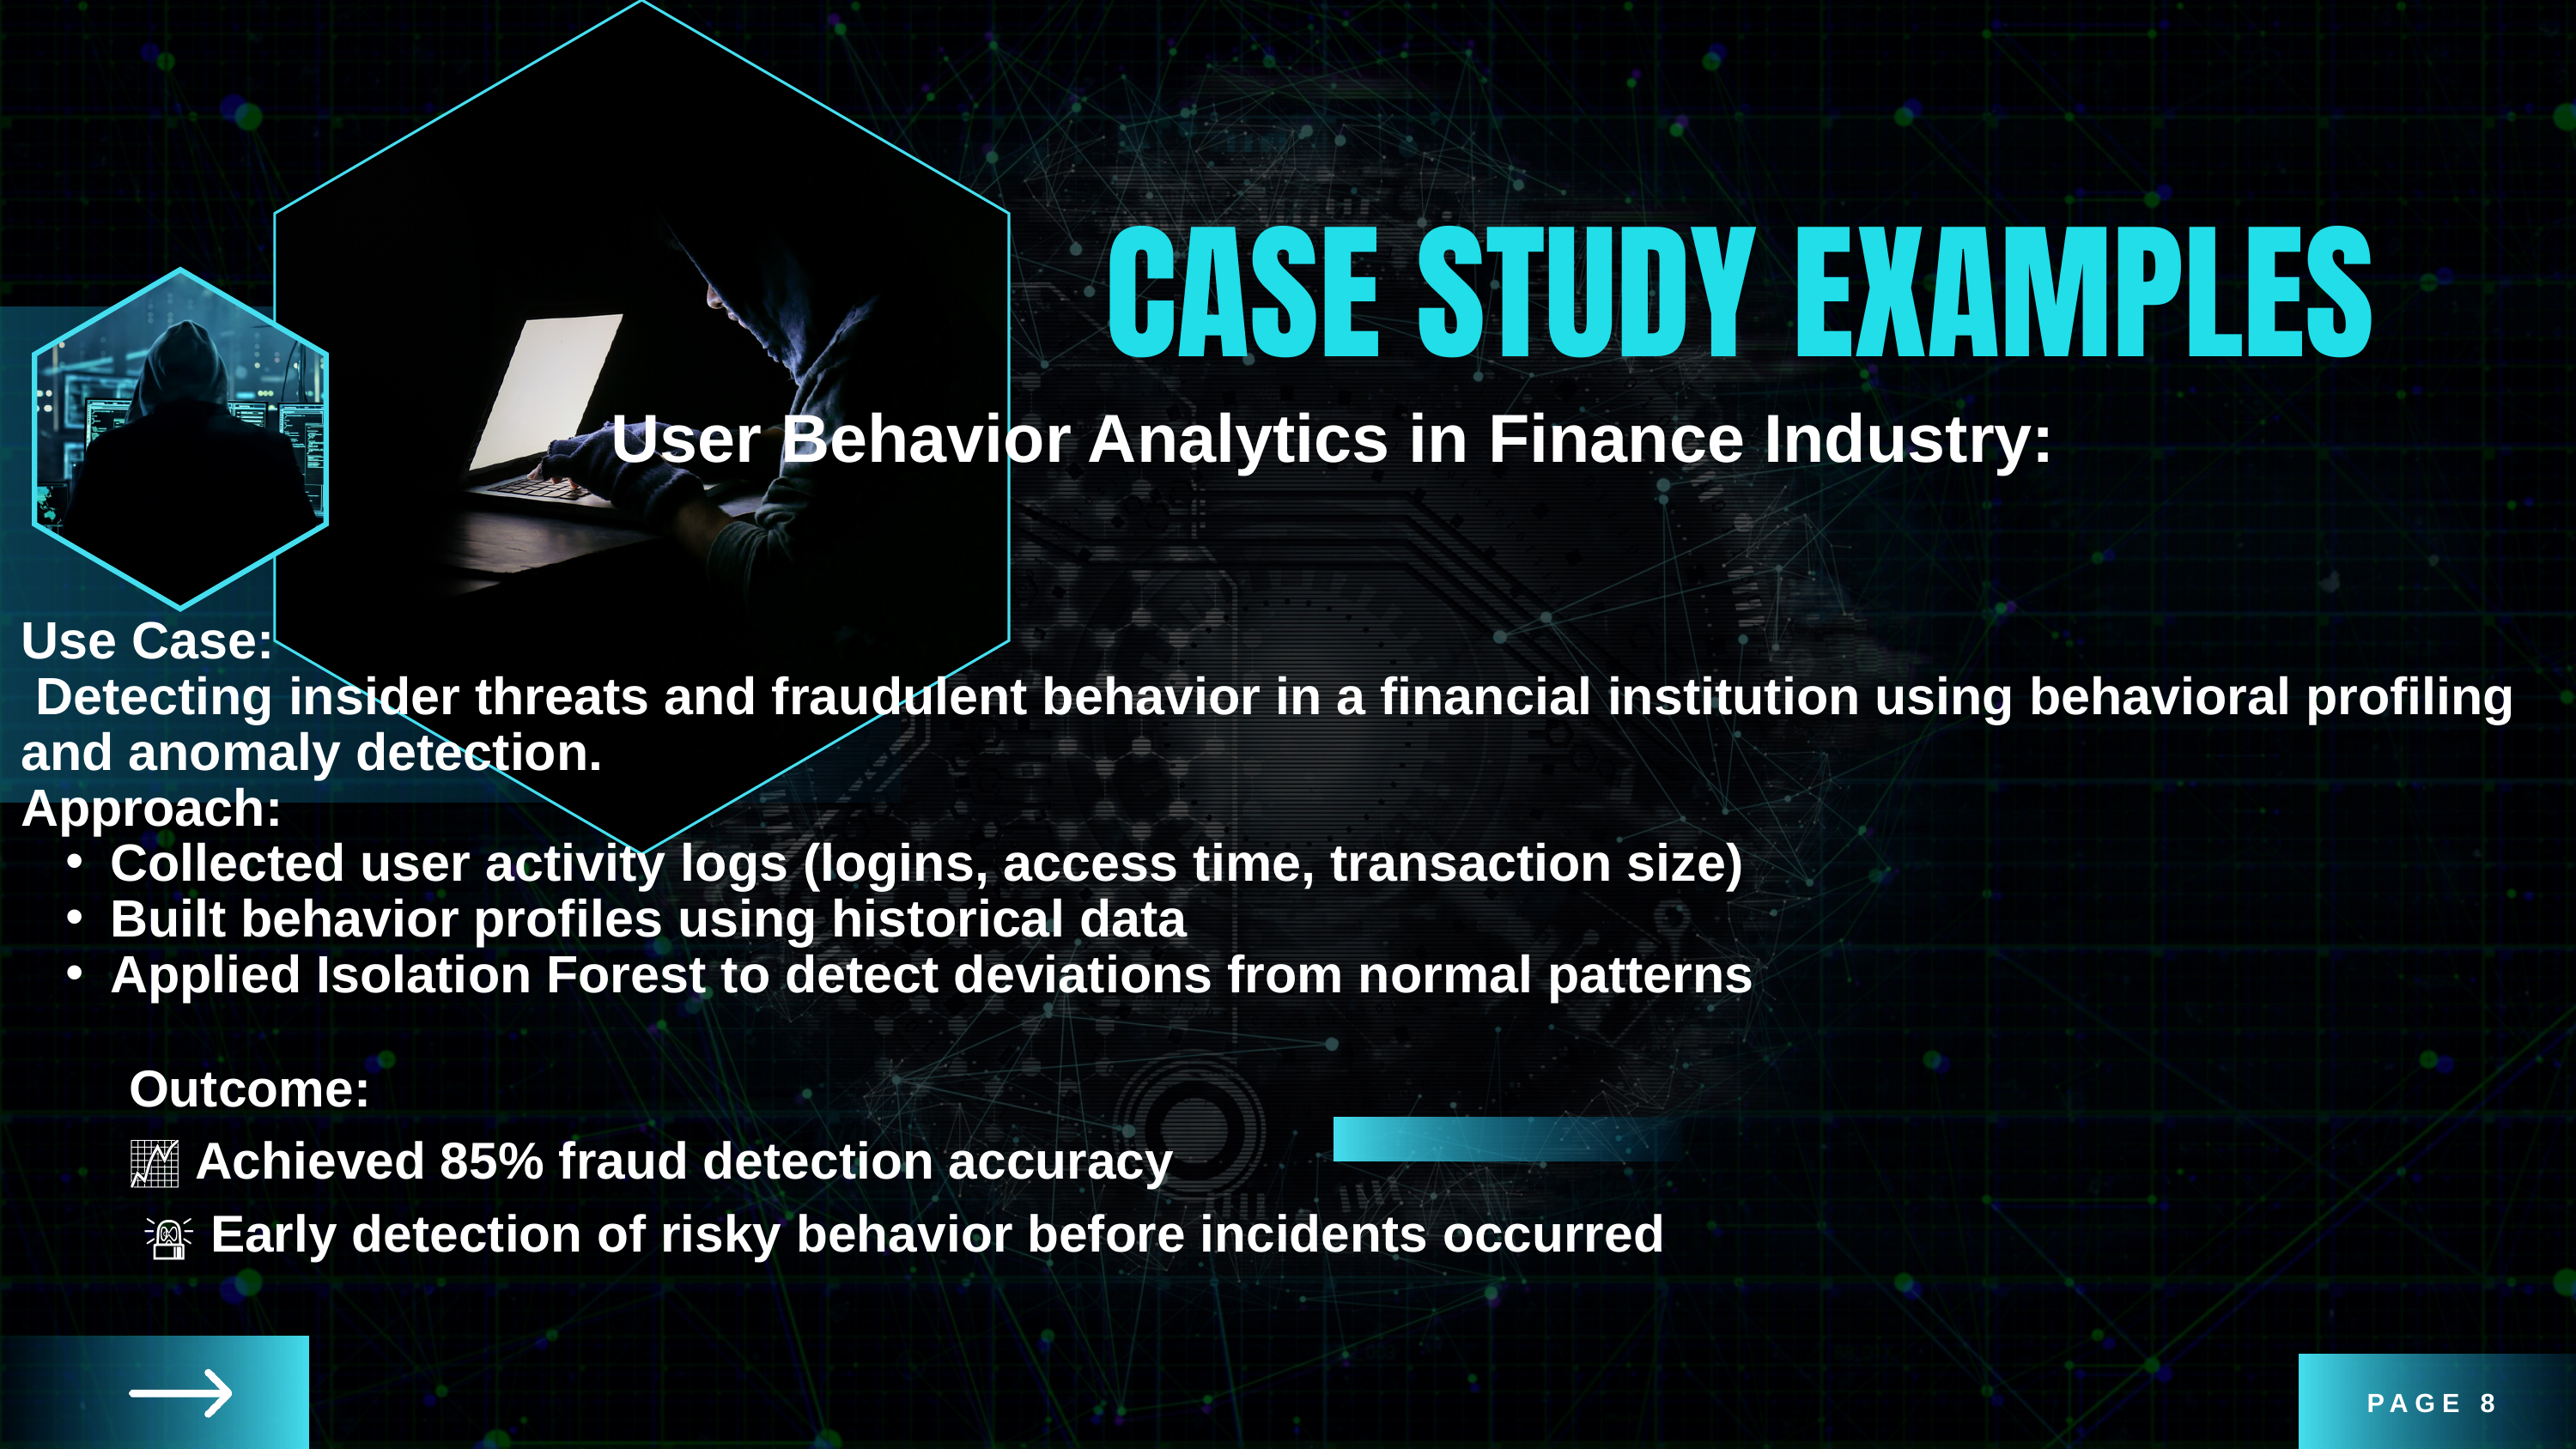

CASE STUDY EXAMPLES

User Behavior Analytics in Finance Industry:

Use Case:
 Detecting insider threats and fraudulent behavior in a financial institution using behavioral profiling and anomaly detection.
Approach:
Collected user activity logs (logins, access time, transaction size)
Built behavior profiles using historical data
Applied Isolation Forest to detect deviations from normal patterns

Outcome:
📈 Achieved 85% fraud detection accuracy
 🚨 Early detection of risky behavior before incidents occurred

PAGE 8